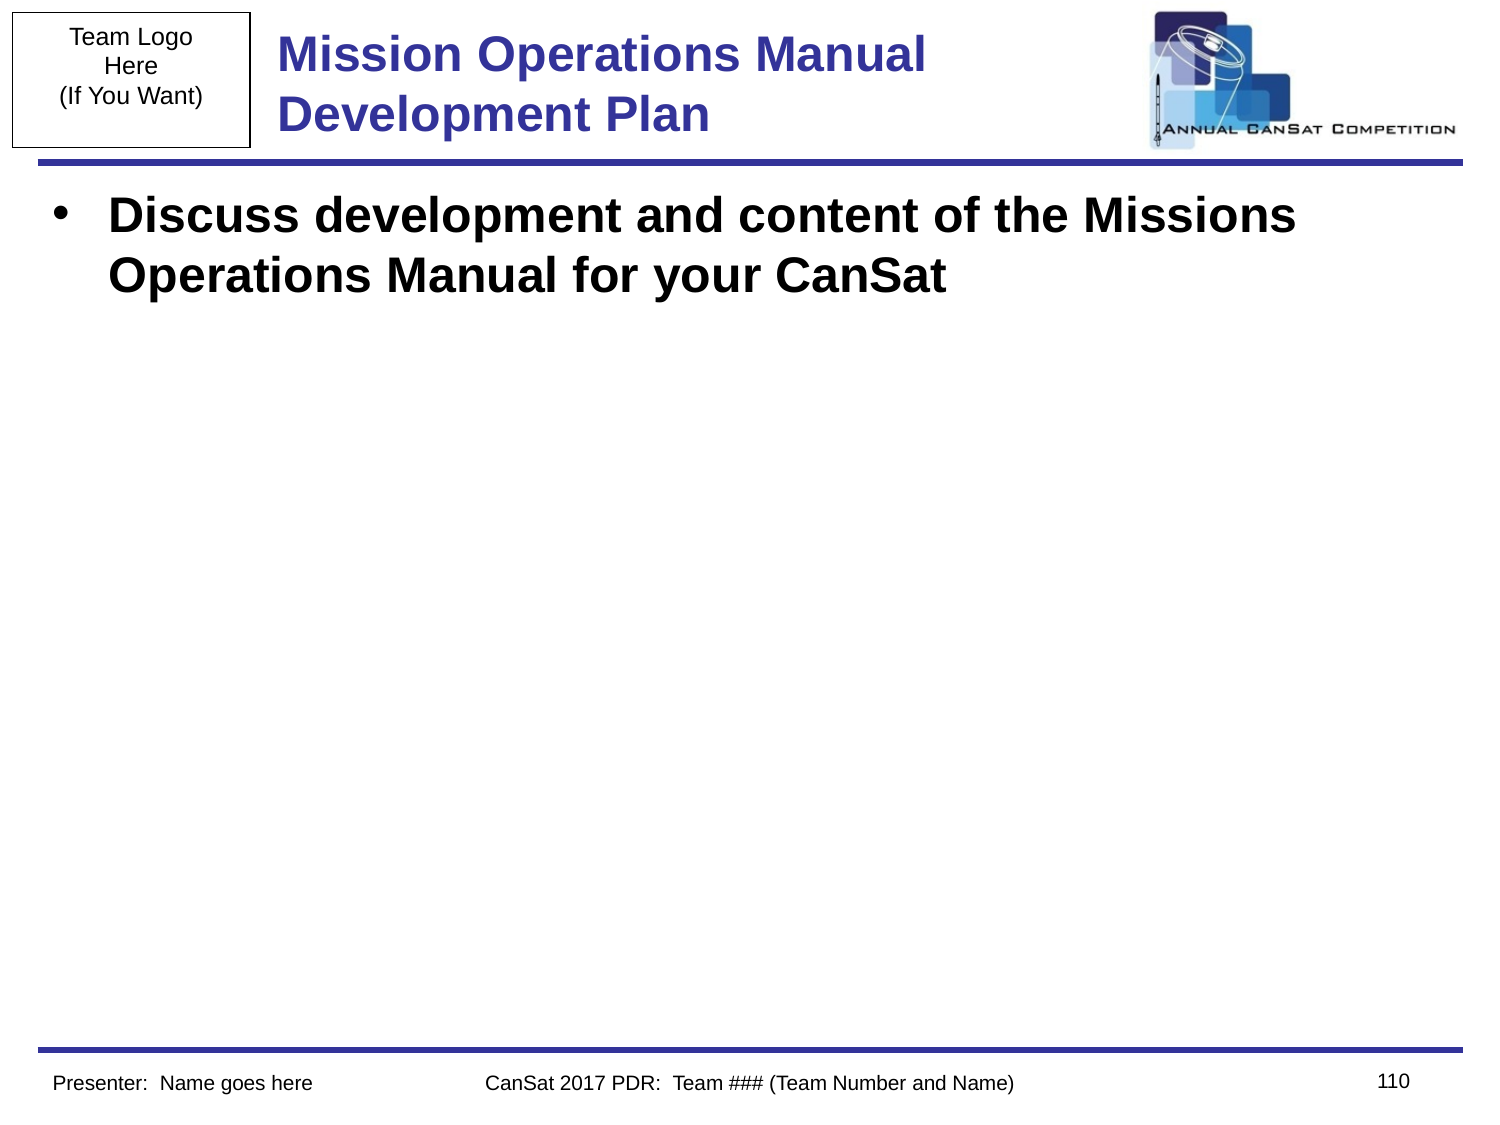

# Mission Operations Manual Development Plan
Discuss development and content of the Missions Operations Manual for your CanSat
110
Presenter:  Name goes here
CanSat 2017 PDR:  Team ### (Team Number and Name)